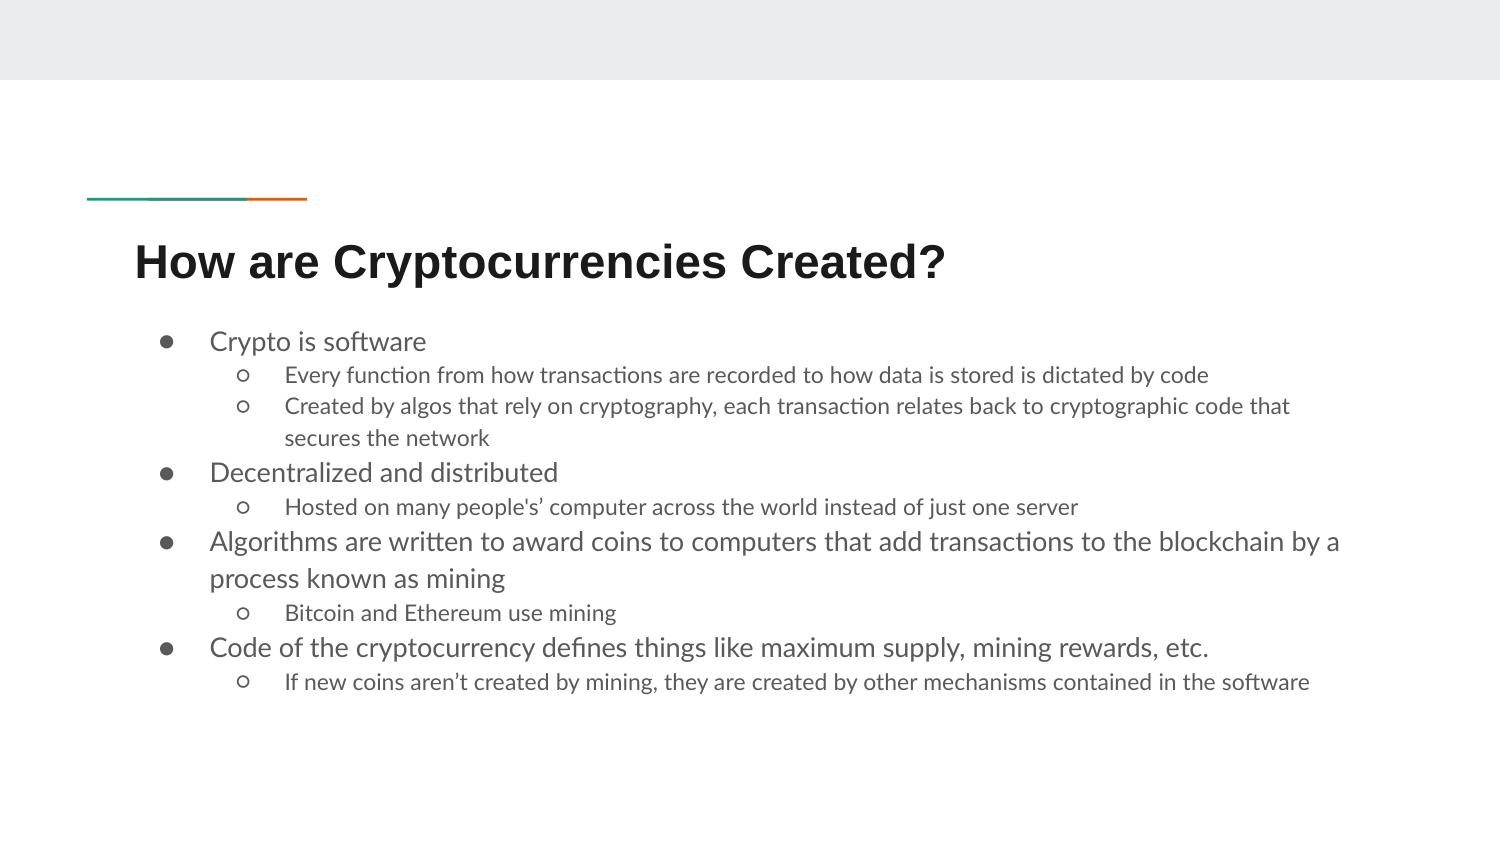

# How are Cryptocurrencies Created?
Crypto is software
Every function from how transactions are recorded to how data is stored is dictated by code
Created by algos that rely on cryptography, each transaction relates back to cryptographic code that secures the network
Decentralized and distributed
Hosted on many people's’ computer across the world instead of just one server
Algorithms are written to award coins to computers that add transactions to the blockchain by a process known as mining
Bitcoin and Ethereum use mining
Code of the cryptocurrency defines things like maximum supply, mining rewards, etc.
If new coins aren’t created by mining, they are created by other mechanisms contained in the software